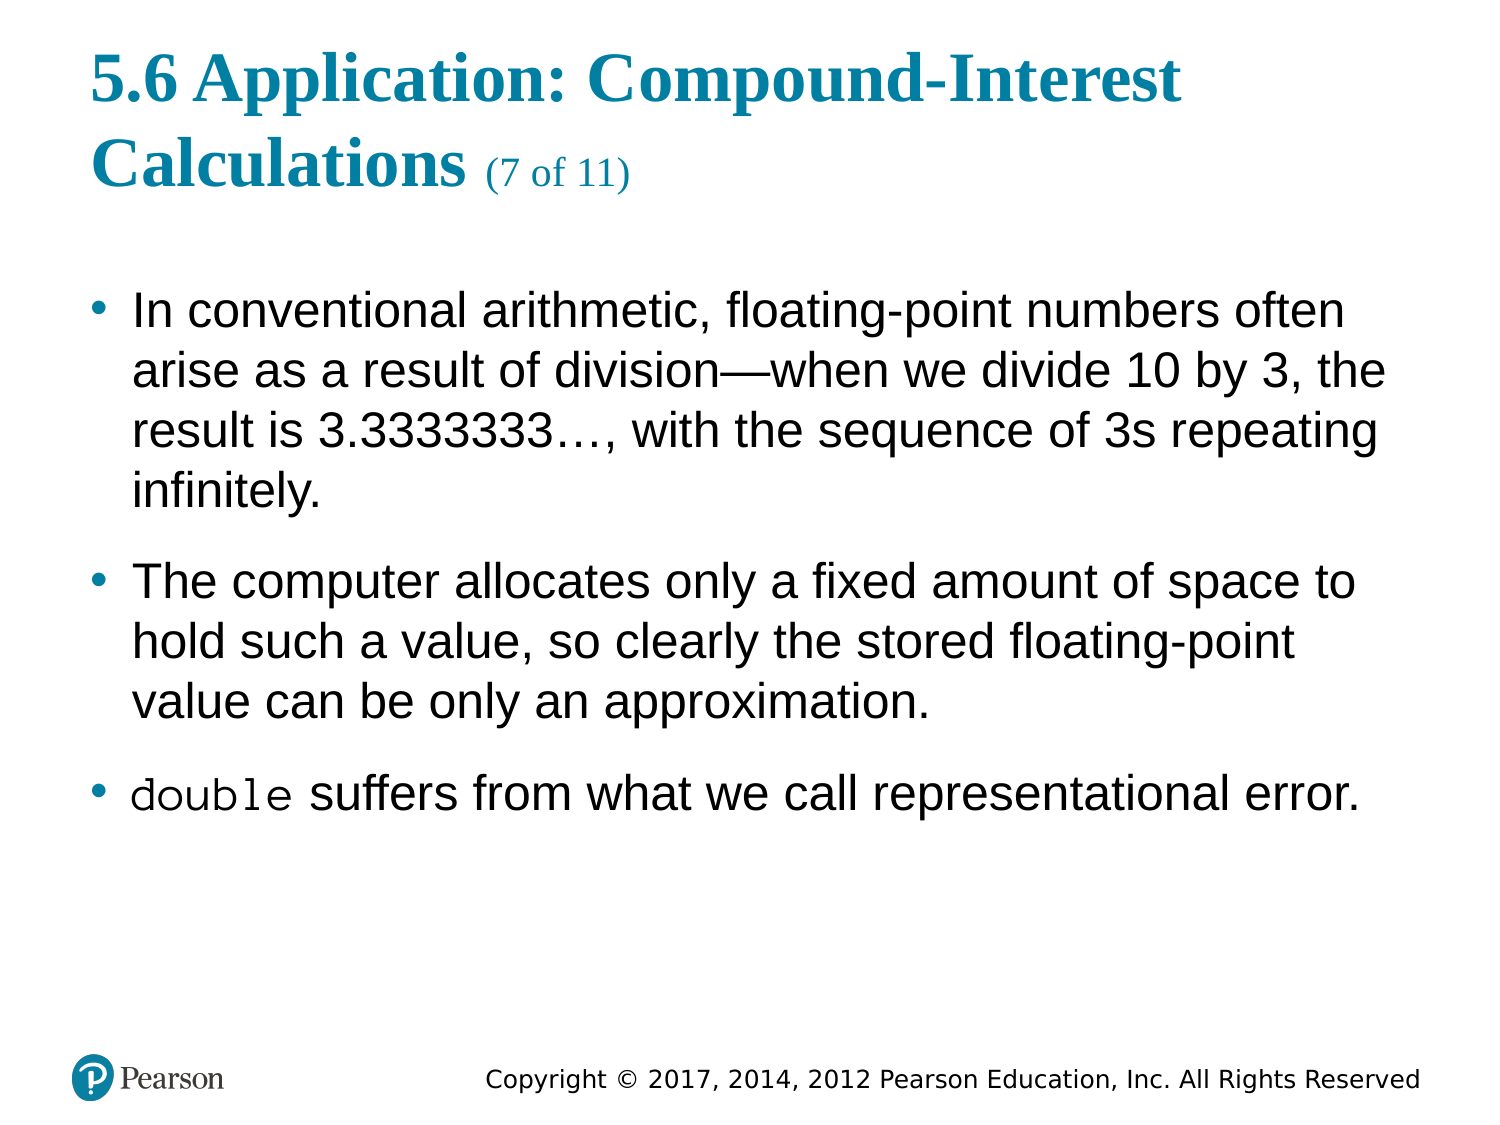

# 5.6 Application: Compound-Interest Calculations (7 of 11)
In conventional arithmetic, floating-point numbers often arise as a result of division—when we divide 10 by 3, the result is 3.3333333…, with the sequence of 3s repeating infinitely.
The computer allocates only a fixed amount of space to hold such a value, so clearly the stored floating-point value can be only an approximation.
double suffers from what we call representational error.